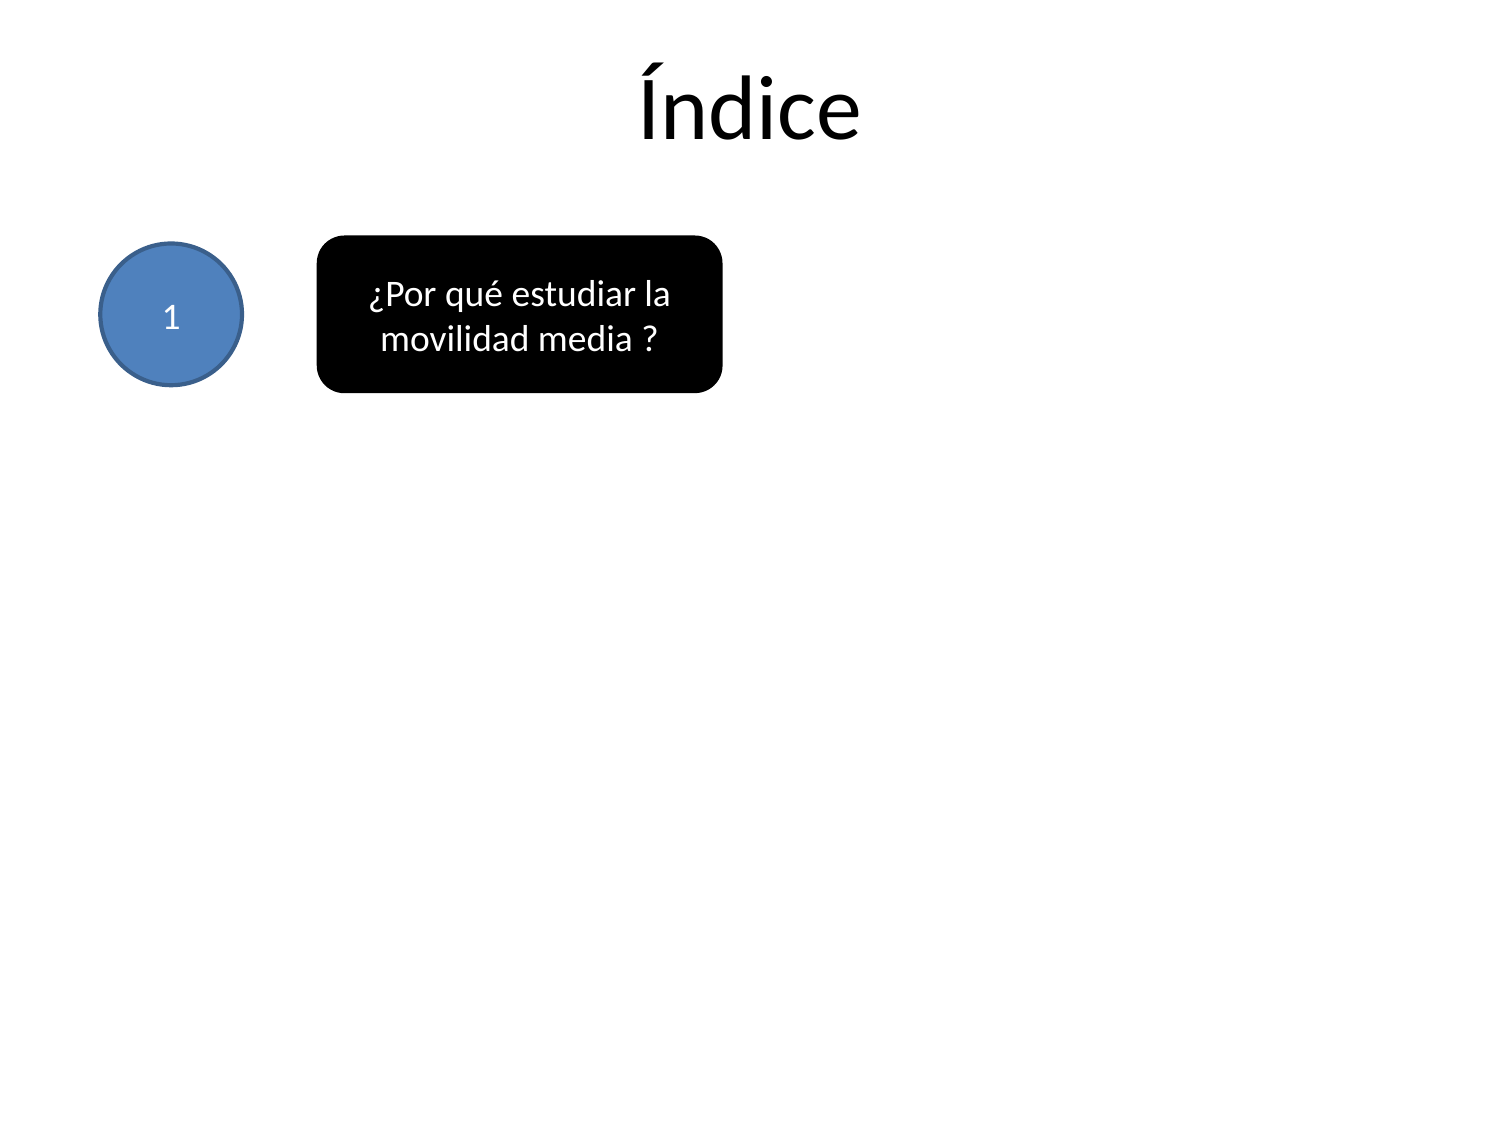

# Índice
¿Por qué estudiar la movilidad media ?
1